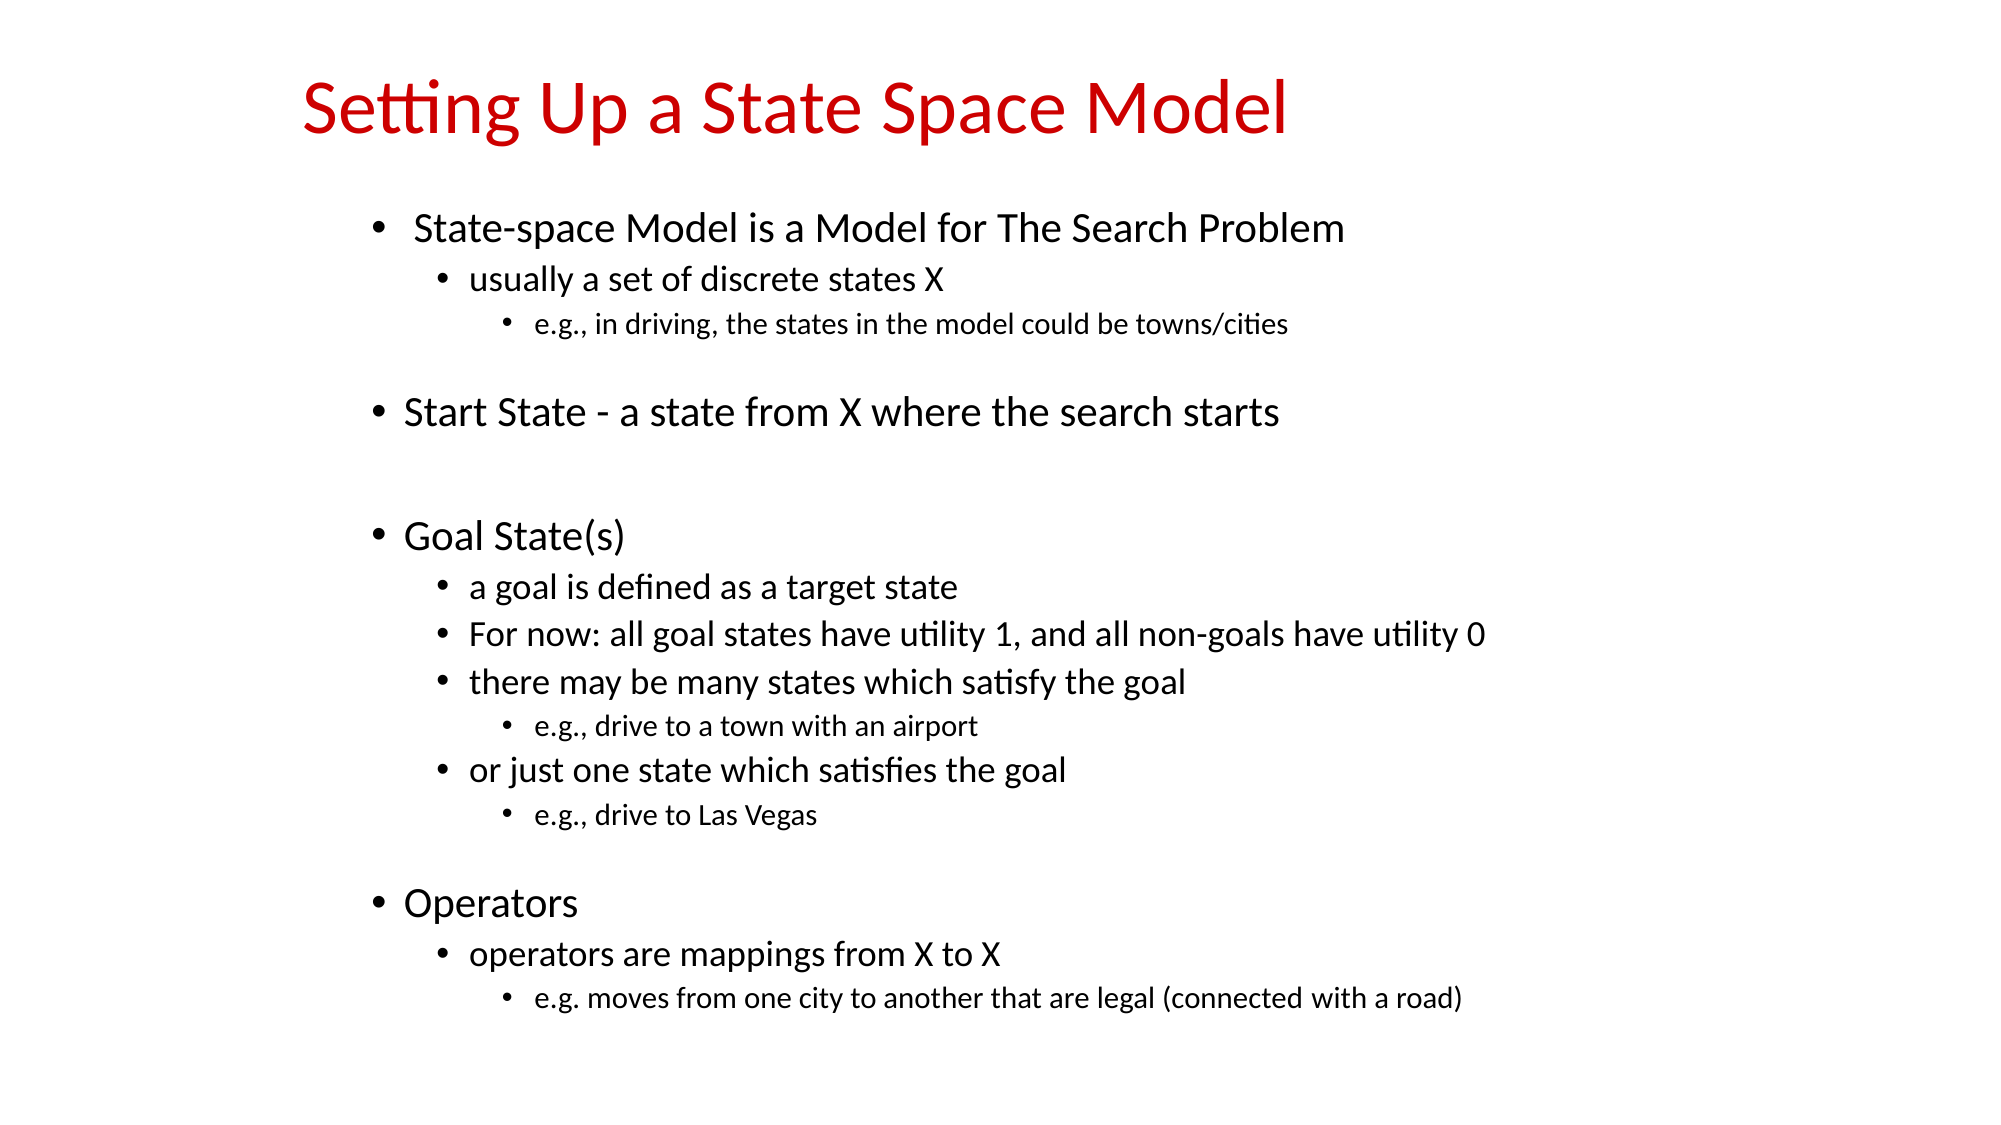

# Setting Up a State Space Model
 State-space Model is a Model for The Search Problem
usually a set of discrete states X
e.g., in driving, the states in the model could be towns/cities
Start State - a state from X where the search starts

Goal State(s)
a goal is defined as a target state
For now: all goal states have utility 1, and all non-goals have utility 0
there may be many states which satisfy the goal
e.g., drive to a town with an airport
or just one state which satisfies the goal
e.g., drive to Las Vegas
Operators
operators are mappings from X to X
e.g. moves from one city to another that are legal (connected 	with a road)